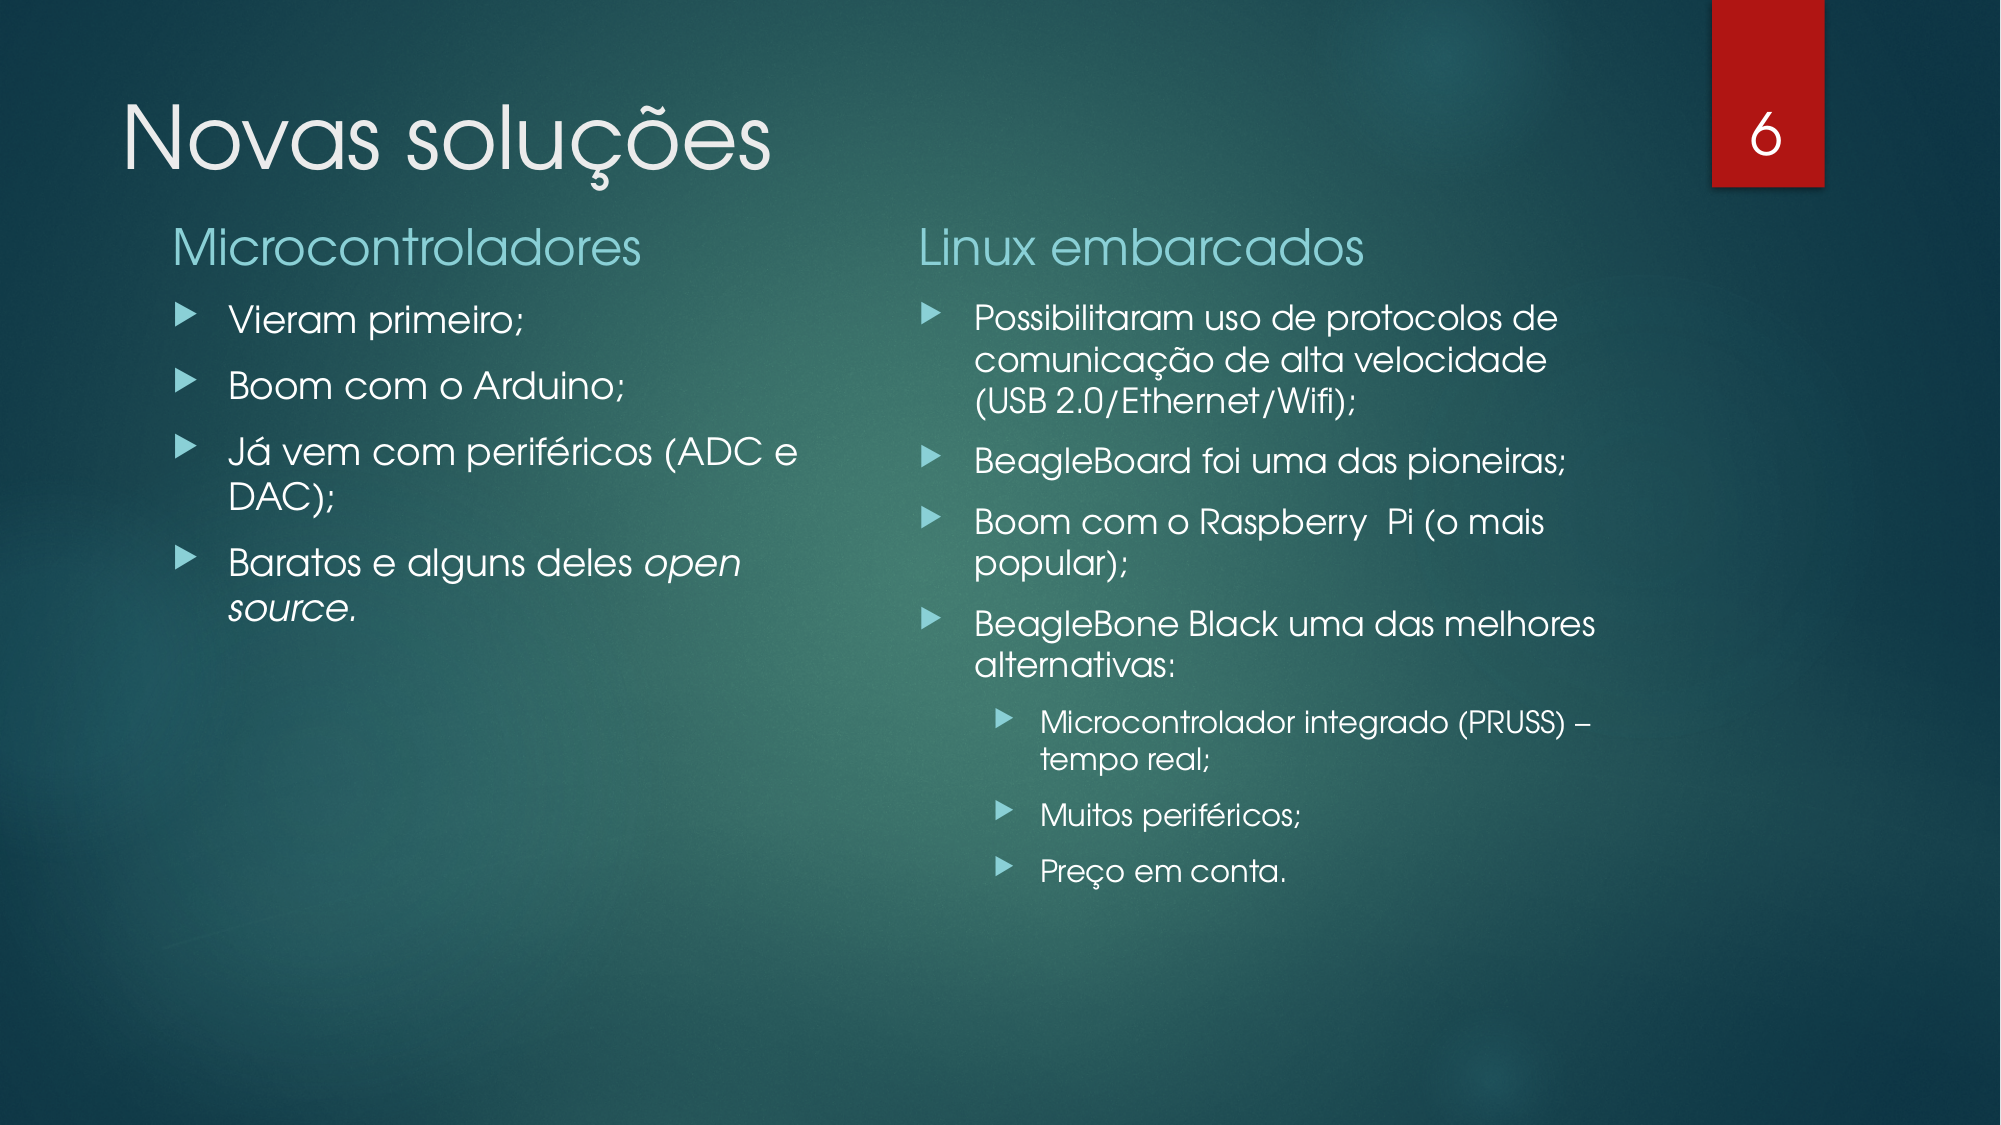

6
# Novas soluções
Microcontroladores
Linux embarcados
Vieram primeiro;
Boom com o Arduino;
Já vem com periféricos (ADC e DAC);
Baratos e alguns deles open source.

Possibilitaram uso de protocolos de comunicação de alta velocidade (USB 2.0/Ethernet/Wifi);
BeagleBoard foi uma das pioneiras;
Boom com o Raspberry  Pi (o mais popular);
BeagleBone Black uma das melhores alternativas:
Microcontrolador integrado (PRUSS) – tempo real;
Muitos periféricos;
Preço em conta.